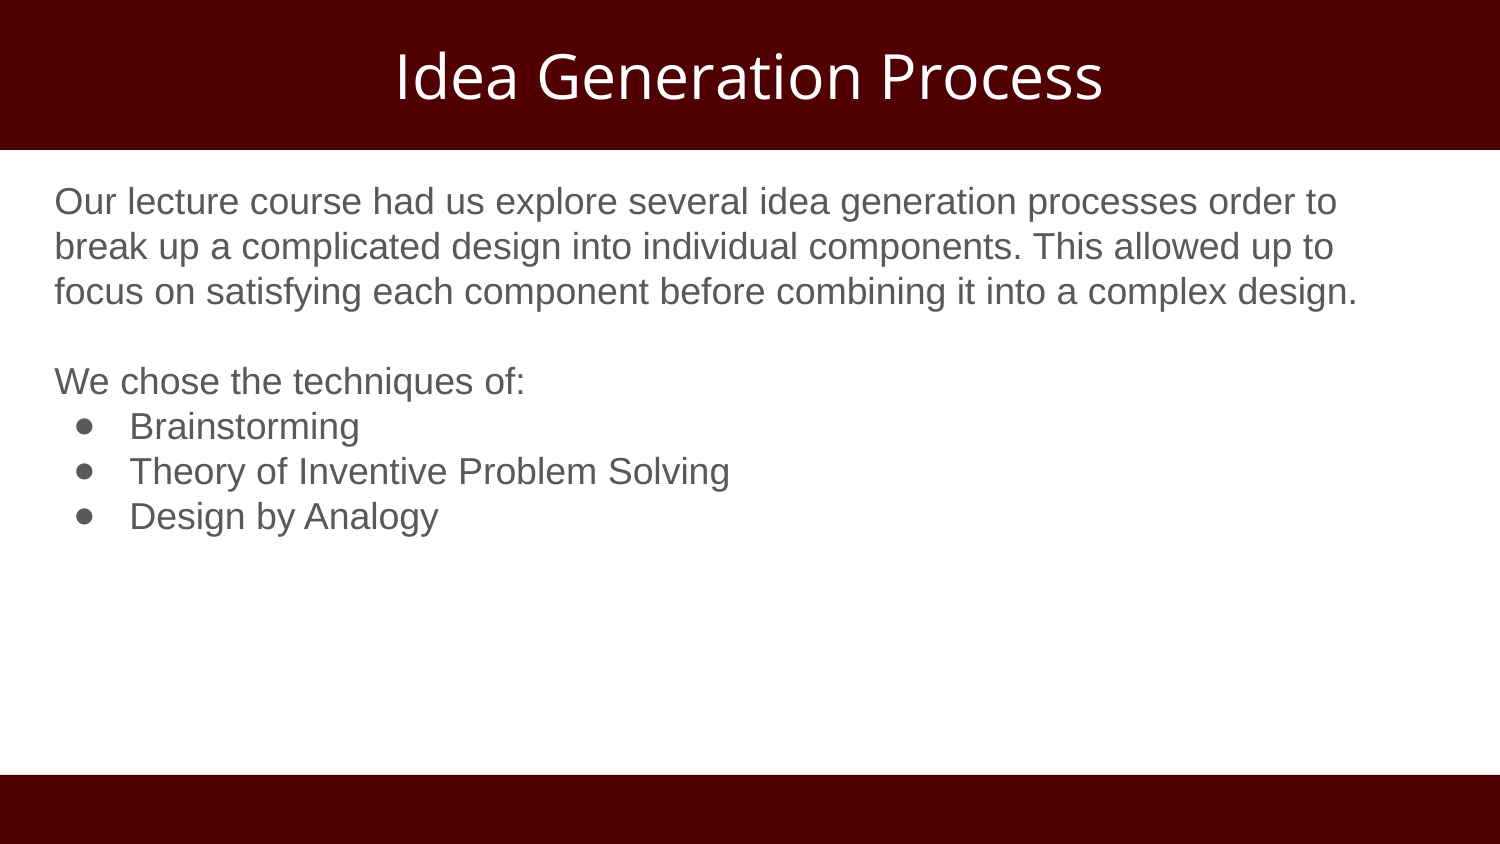

# Idea Generation Process
Our lecture course had us explore several idea generation processes order to break up a complicated design into individual components. This allowed up to focus on satisfying each component before combining it into a complex design.

We chose the techniques of:
Brainstorming
Theory of Inventive Problem Solving
Design by Analogy